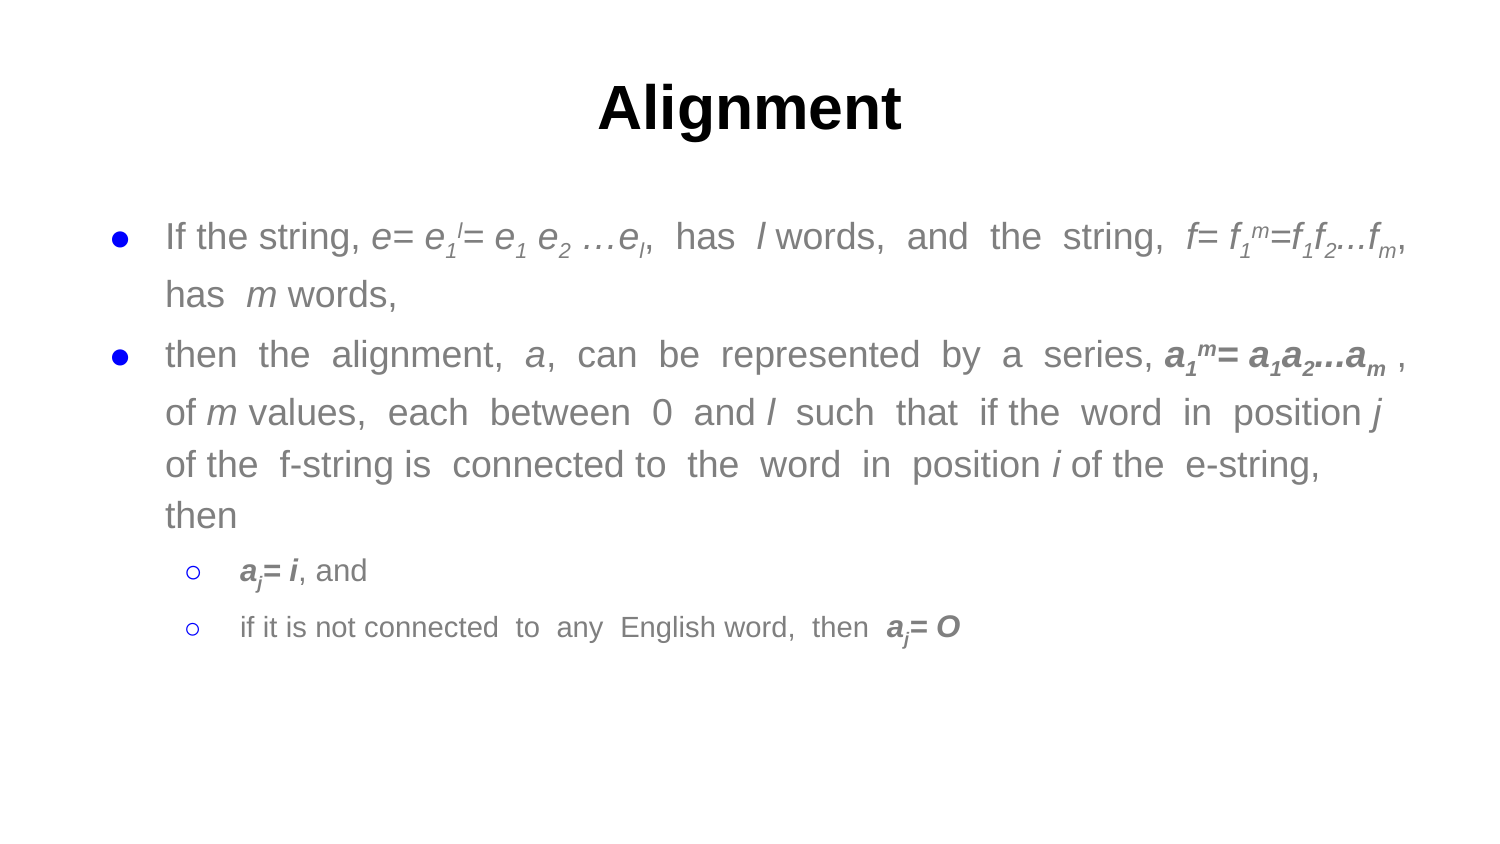

# Alignment
If the string, e= e1l= e1 e2 …el,  has  l words,  and  the  string,  f= f1m=f1f2...fm, has  m words,
then  the  alignment,  a,  can  be  represented  by  a  series, a1m= a1a2...am , of m values,  each  between  0  and l  such  that  if the  word  in  position j  of the  f-string is  connected to  the  word  in  position i of the  e-string,  then
aj= i, and
if it is not connected  to  any  English word,  then  aj= O